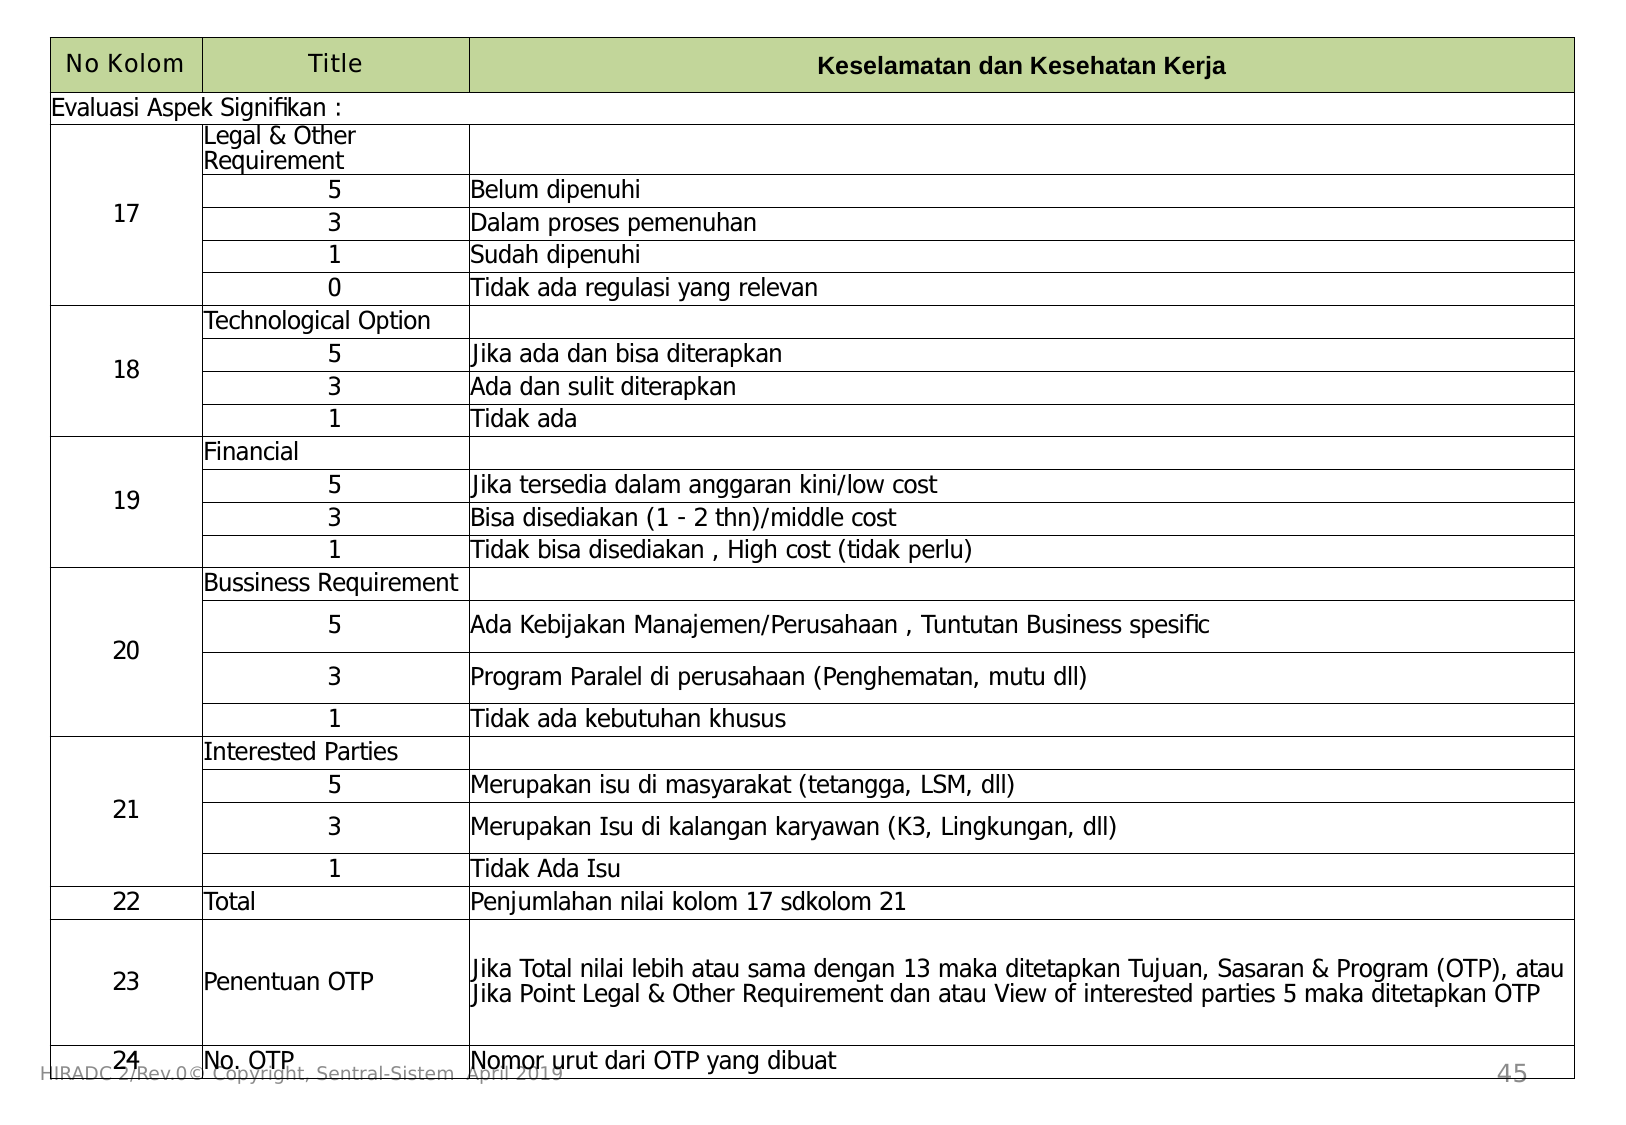

| No Kolom | Title | Keselamatan dan Kesehatan Kerja |
| --- | --- | --- |
| Evaluasi Aspek Signifikan : |  |  |
| 17 | Legal & Other Requirement |  |
|  | 5 | Belum dipenuhi |
|  | 3 | Dalam proses pemenuhan |
|  | 1 | Sudah dipenuhi |
|  | 0 | Tidak ada regulasi yang relevan |
| 18 | Technological Option |  |
|  | 5 | Jika ada dan bisa diterapkan |
|  | 3 | Ada dan sulit diterapkan |
|  | 1 | Tidak ada |
| 19 | Financial |  |
|  | 5 | Jika tersedia dalam anggaran kini/low cost |
|  | 3 | Bisa disediakan (1 - 2 thn)/middle cost |
|  | 1 | Tidak bisa disediakan , High cost (tidak perlu) |
| 20 | Bussiness Requirement |  |
|  | 5 | Ada Kebijakan Manajemen/Perusahaan , Tuntutan Business spesific |
|  | 3 | Program Paralel di perusahaan (Penghematan, mutu dll) |
|  | 1 | Tidak ada kebutuhan khusus |
| 21 | Interested Parties |  |
|  | 5 | Merupakan isu di masyarakat (tetangga, LSM, dll) |
|  | 3 | Merupakan Isu di kalangan karyawan (K3, Lingkungan, dll) |
|  | 1 | Tidak Ada Isu |
| 22 | Total | Penjumlahan nilai kolom 17 sdkolom 21 |
| 23 | Penentuan OTP | Jika Total nilai lebih atau sama dengan 13 maka ditetapkan Tujuan, Sasaran & Program (OTP), atau Jika Point Legal & Other Requirement dan atau View of interested parties 5 maka ditetapkan OTP |
| 24 | No. OTP | Nomor urut dari OTP yang dibuat |
HIRADC 2/Rev.0© Copyright, Sentral-Sistem  April 2019
45